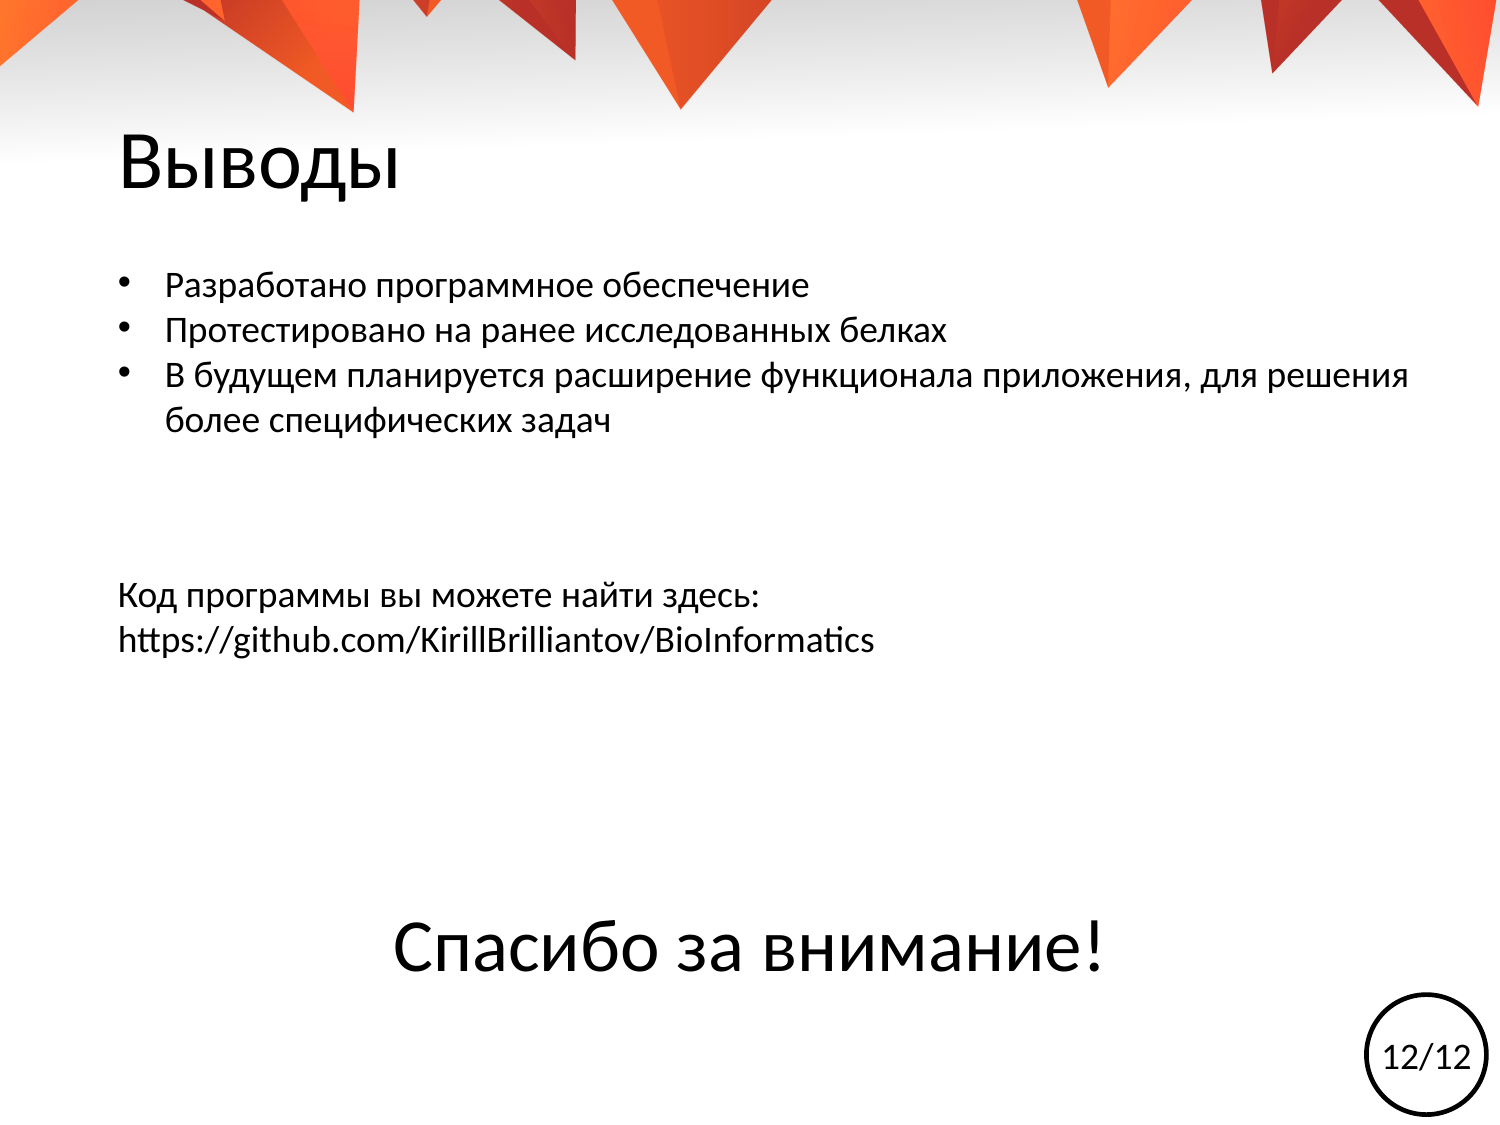

# Выводы
Разработано программное обеспечение
Протестировано на ранее исследованных белках
В будущем планируется расширение функционала приложения, для решения более специфических задач
Код программы вы можете найти здесь: https://github.com/KirillBrilliantov/BioInformatics
Спасибо за внимание!

12/12